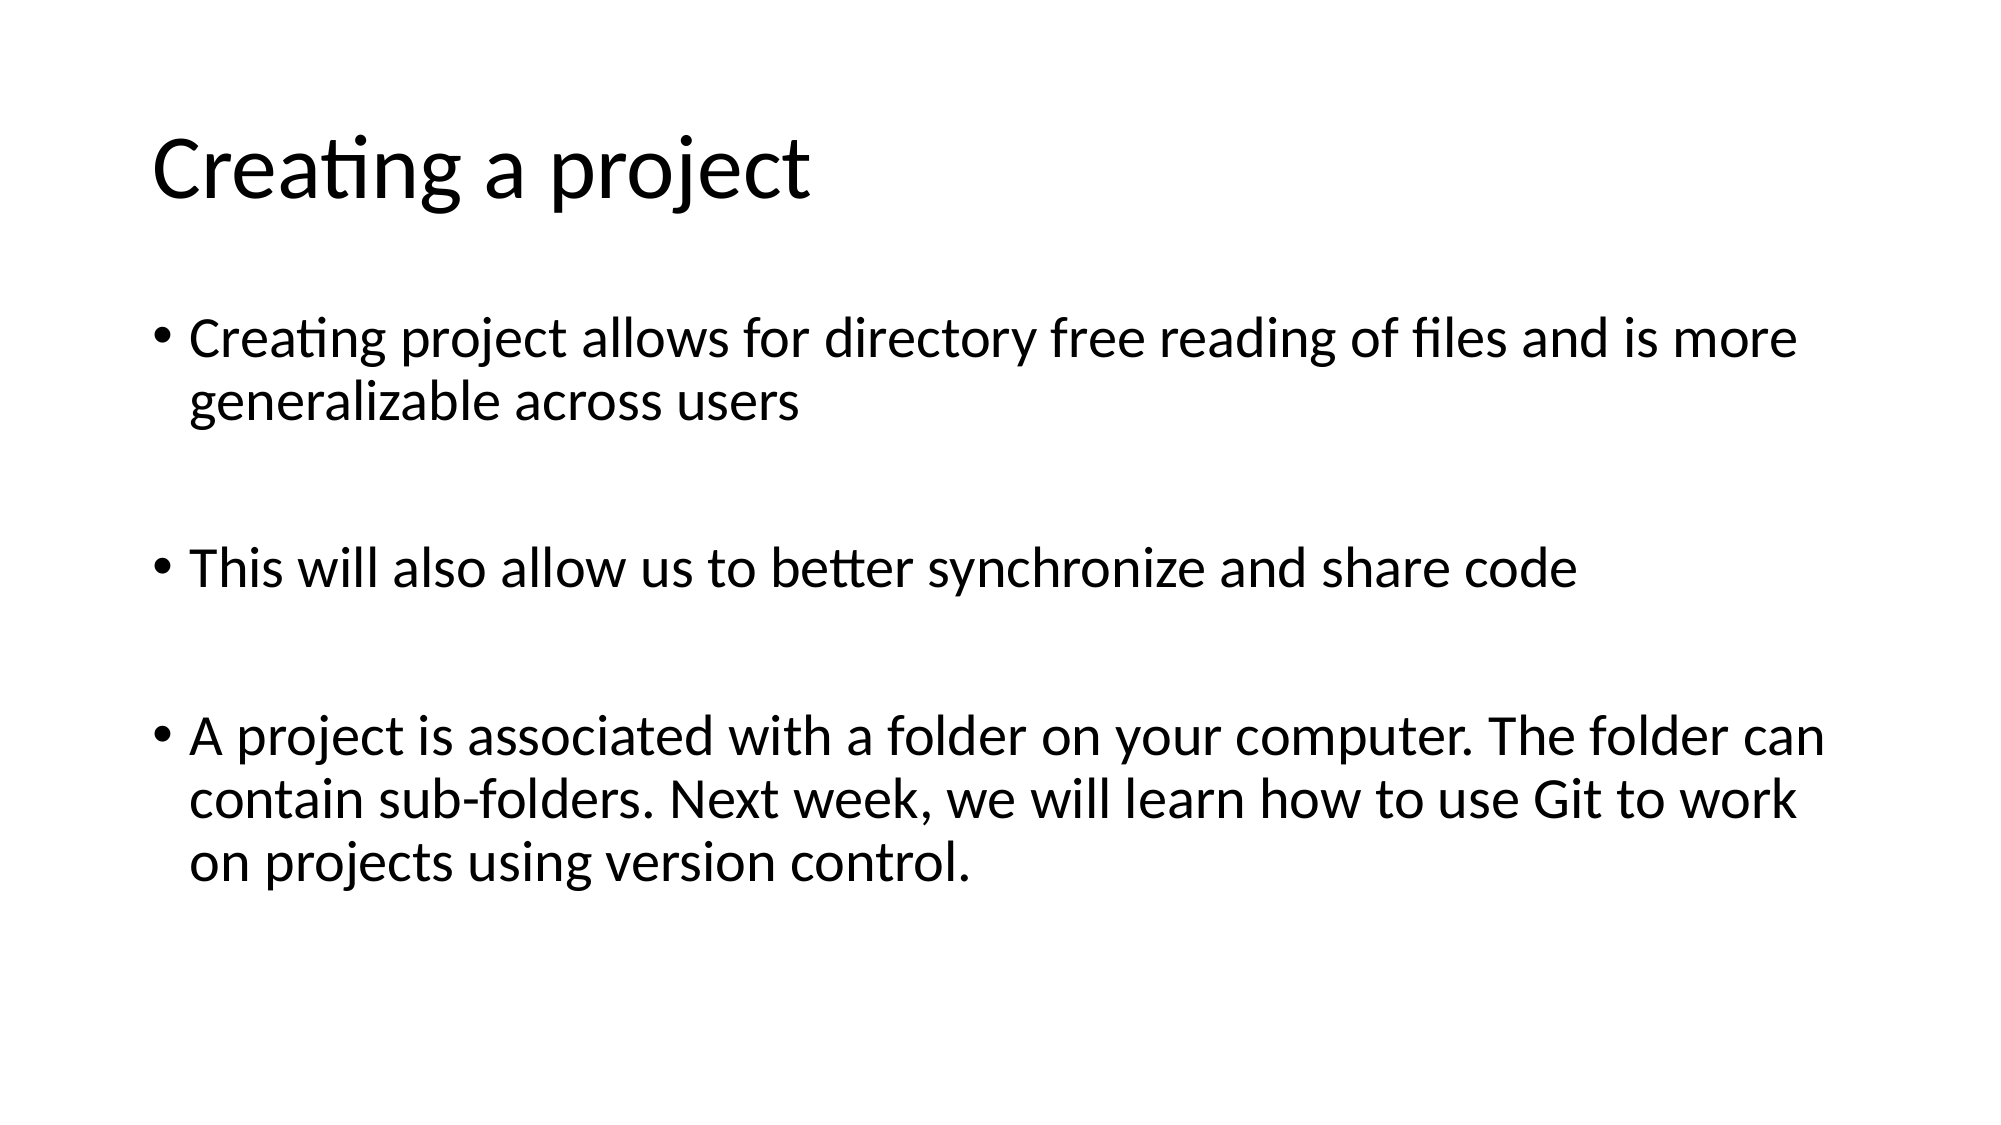

# Creating a project
Creating project allows for directory free reading of files and is more generalizable across users

This will also allow us to better synchronize and share code

A project is associated with a folder on your computer. The folder can contain sub-folders. Next week, we will learn how to use Git to work on projects using version control.